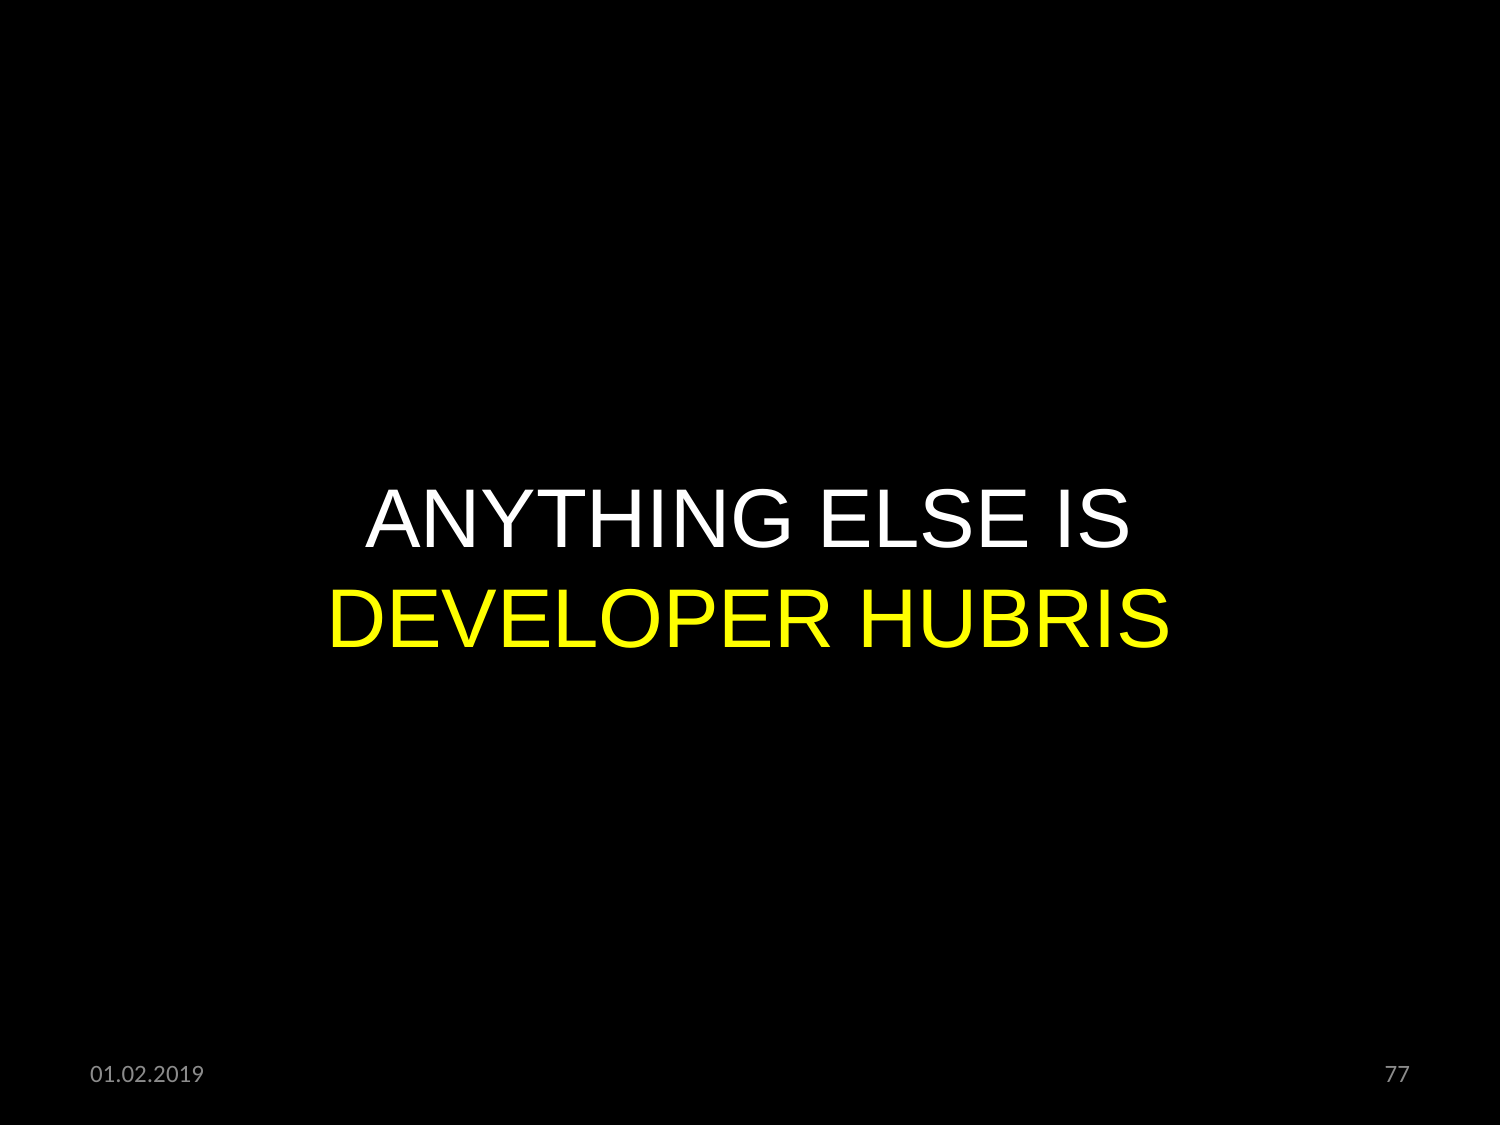

ANYTHING ELSE IS
DEVELOPER HUBRIS
01.02.2019
77